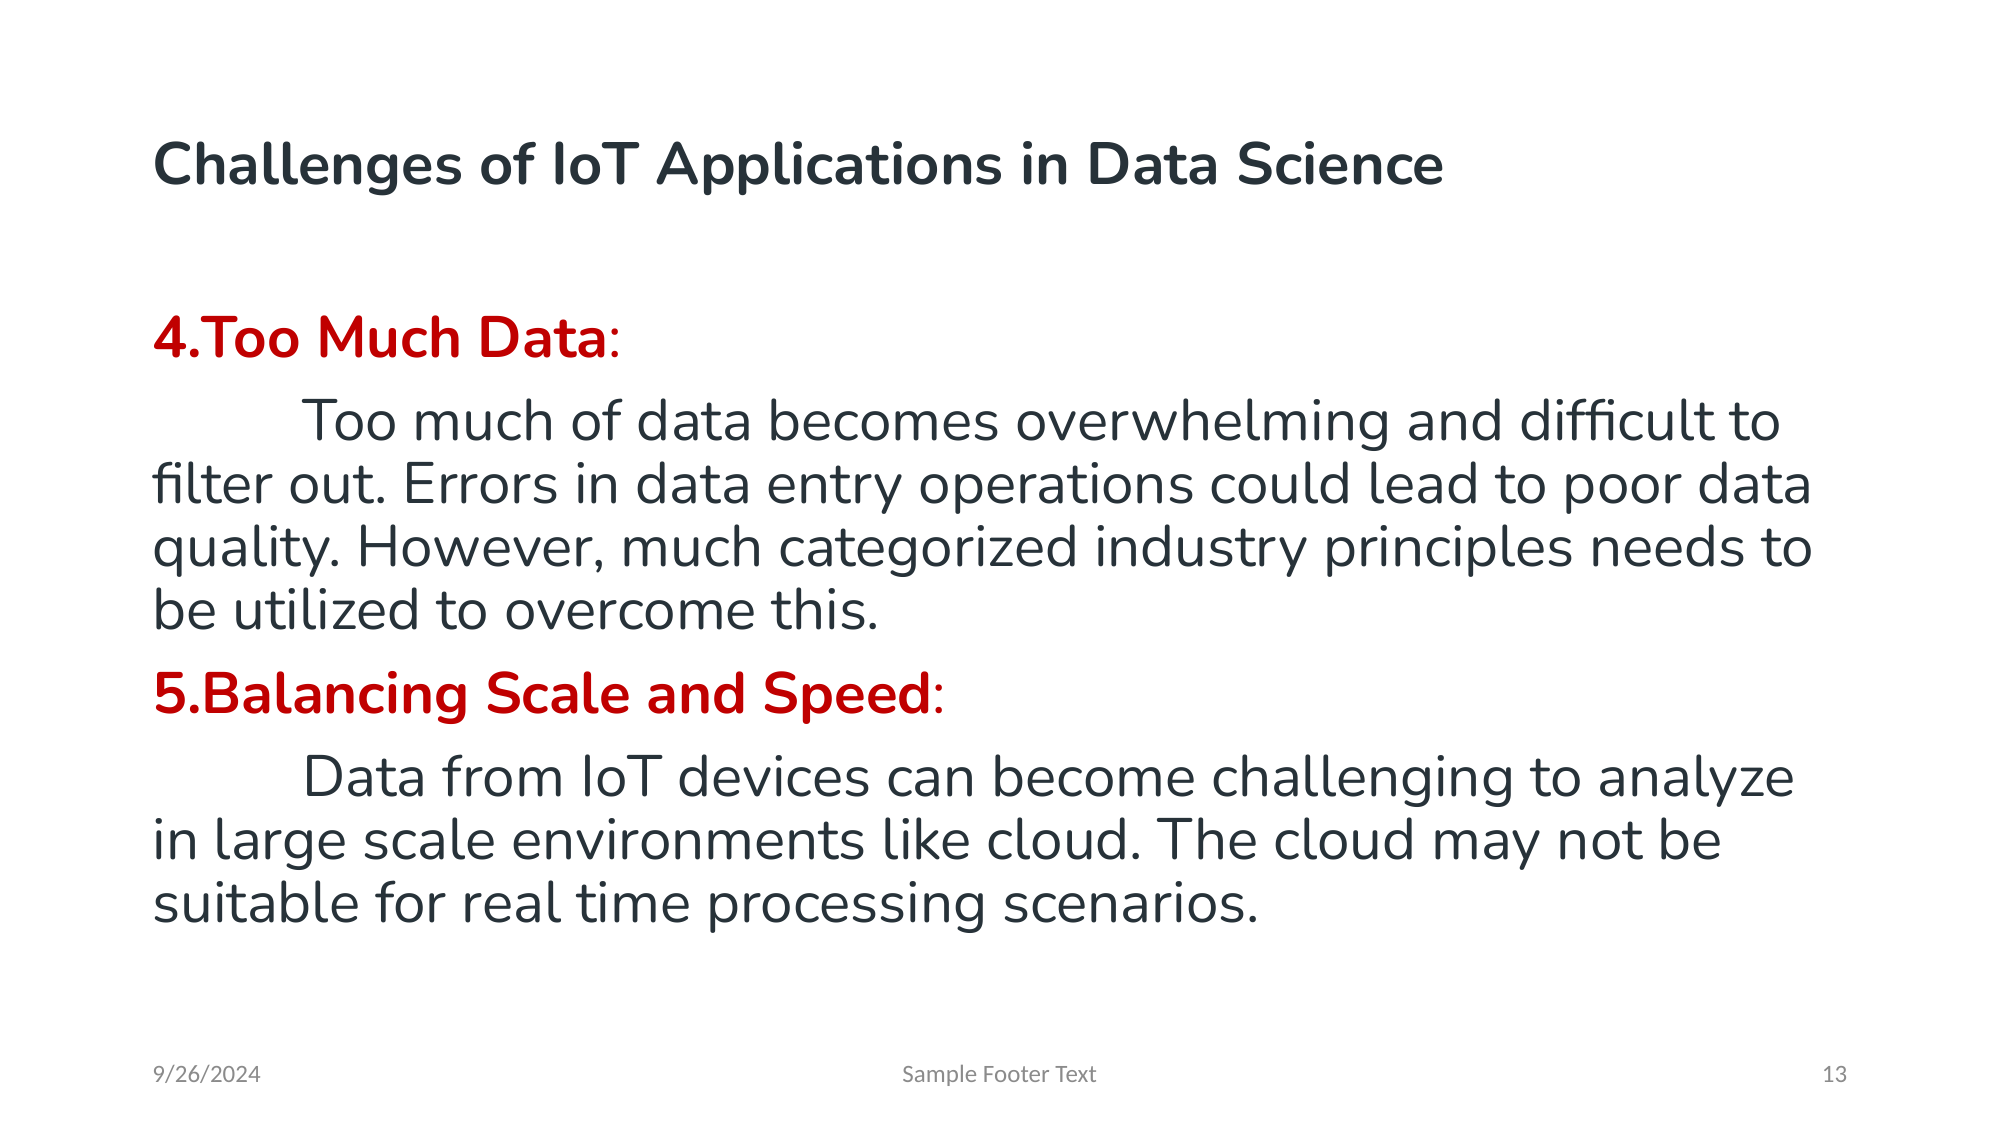

# Challenges of IoT Applications in Data Science
Too Much Data:
	Too much of data becomes overwhelming and difficult to filter out. Errors in data entry operations could lead to poor data quality. However, much categorized industry principles needs to be utilized to overcome this.
Balancing Scale and Speed:
	Data from IoT devices can become challenging to analyze in large scale environments like cloud. The cloud may not be suitable for real time processing scenarios.

9/26/2024
Sample Footer Text
13